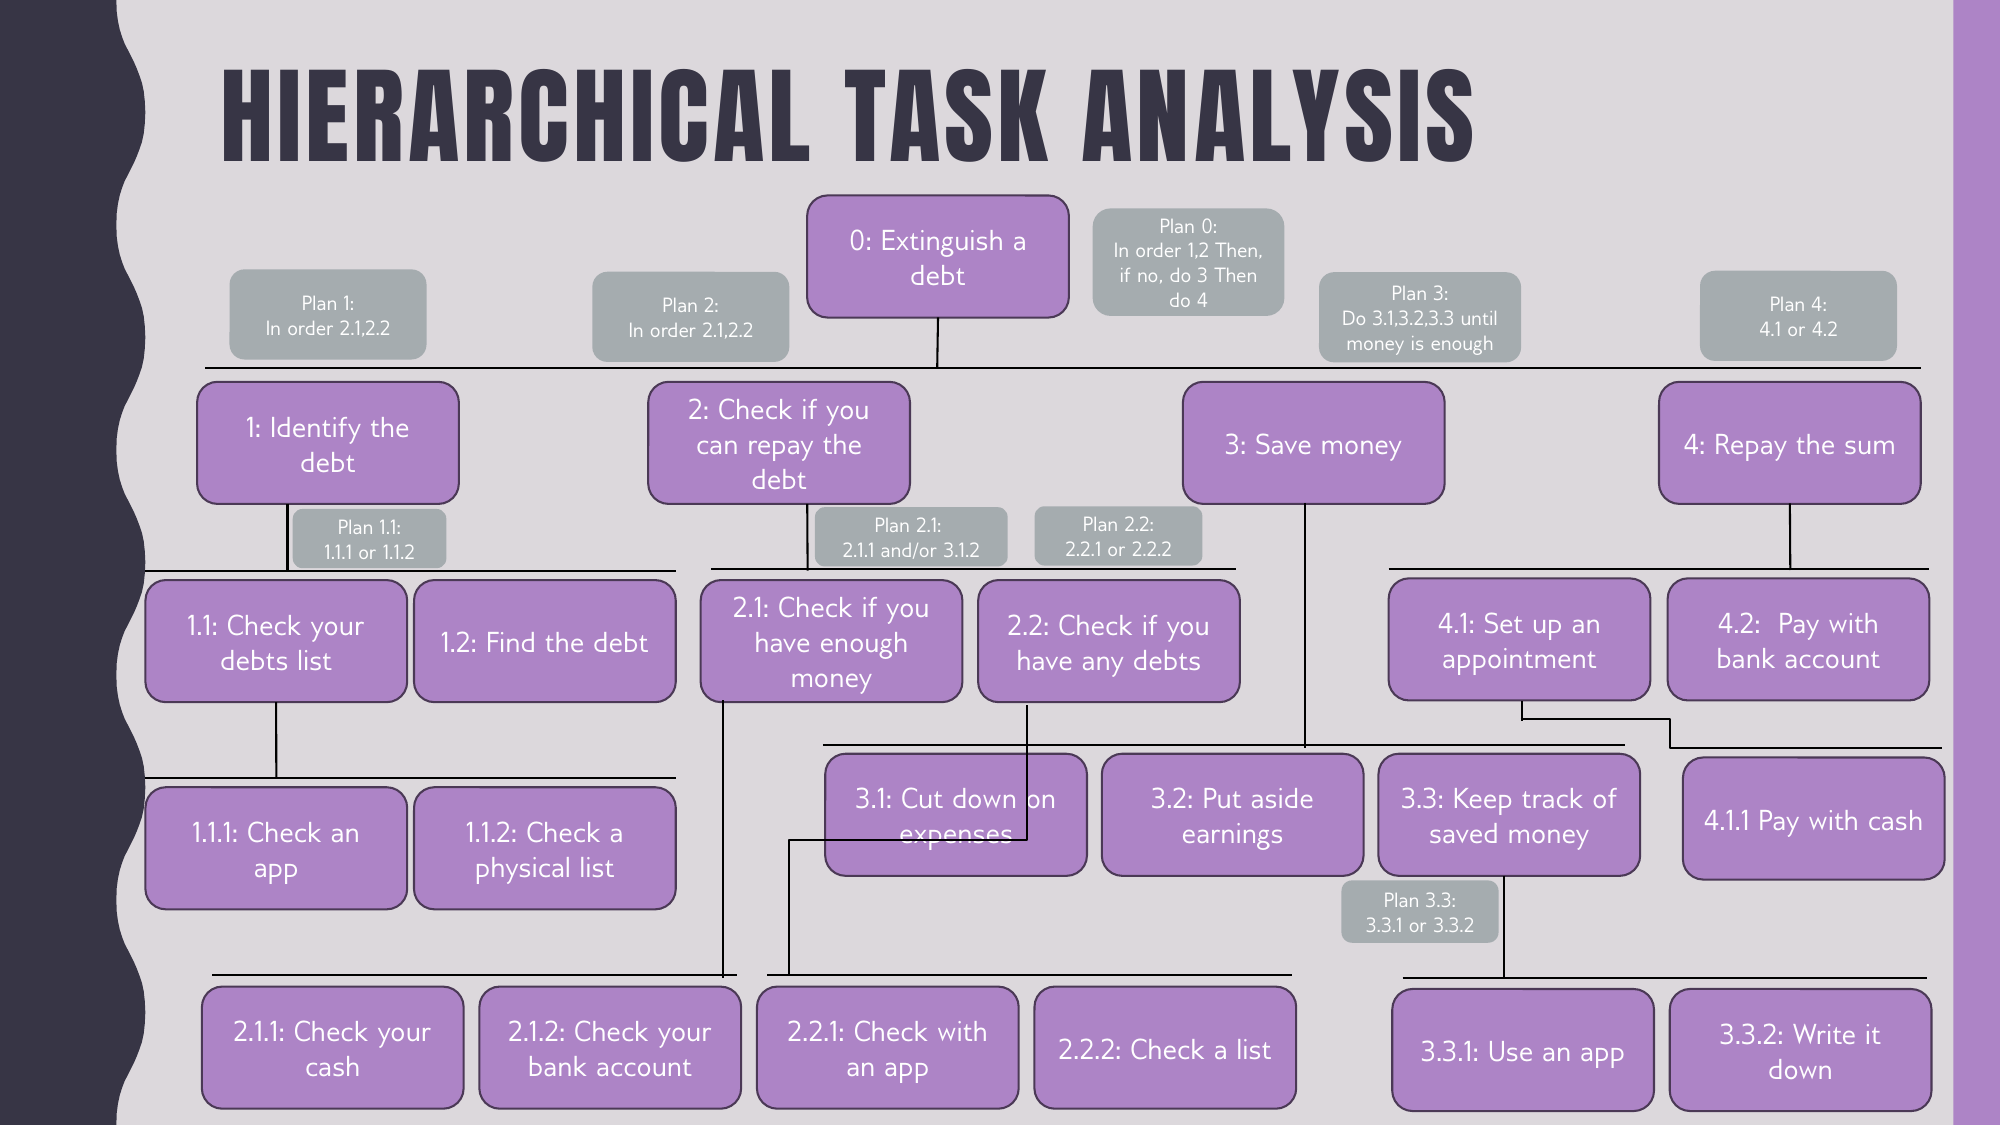

# Hierarchical task analysis
0: Extinguish a debt
Plan 0:
In order 1,2 Then, if no, do 3 Then do 4
Plan 1:
In order 2.1,2.2
Plan 4:
4.1 or 4.2
Plan 2:
In order 2.1,2.2
Plan 3:
Do 3.1,3.2,3.3 until money is enough
1: Identify the debt
2: Check if you can repay the debt
3: Save money
4: Repay the sum
Plan 2.2:
2.2.1 or 2.2.2
Plan 2.1:
2.1.1 and/or 3.1.2
Plan 1.1:
1.1.1 or 1.1.2
4.1: Set up an appointment
4.2:  Pay with bank account
1.1: Check your debts list
1.2: Find the debt
2.1: Check if you have enough money
2.2: Check if you have any debts
3.1: Cut down on expenses
3.2: Put aside earnings
3.3: Keep track of saved money
4.1.1 Pay with cash
1.1.1: Check an app
1.1.2: Check a physical list
Plan 3.3:
3.3.1 or 3.3.2
2.1.1: Check your cash
2.1.2: Check your bank account
2.2.1: Check with an app
2.2.2: Check a list
3.3.1: Use an app
3.3.2: Write it down